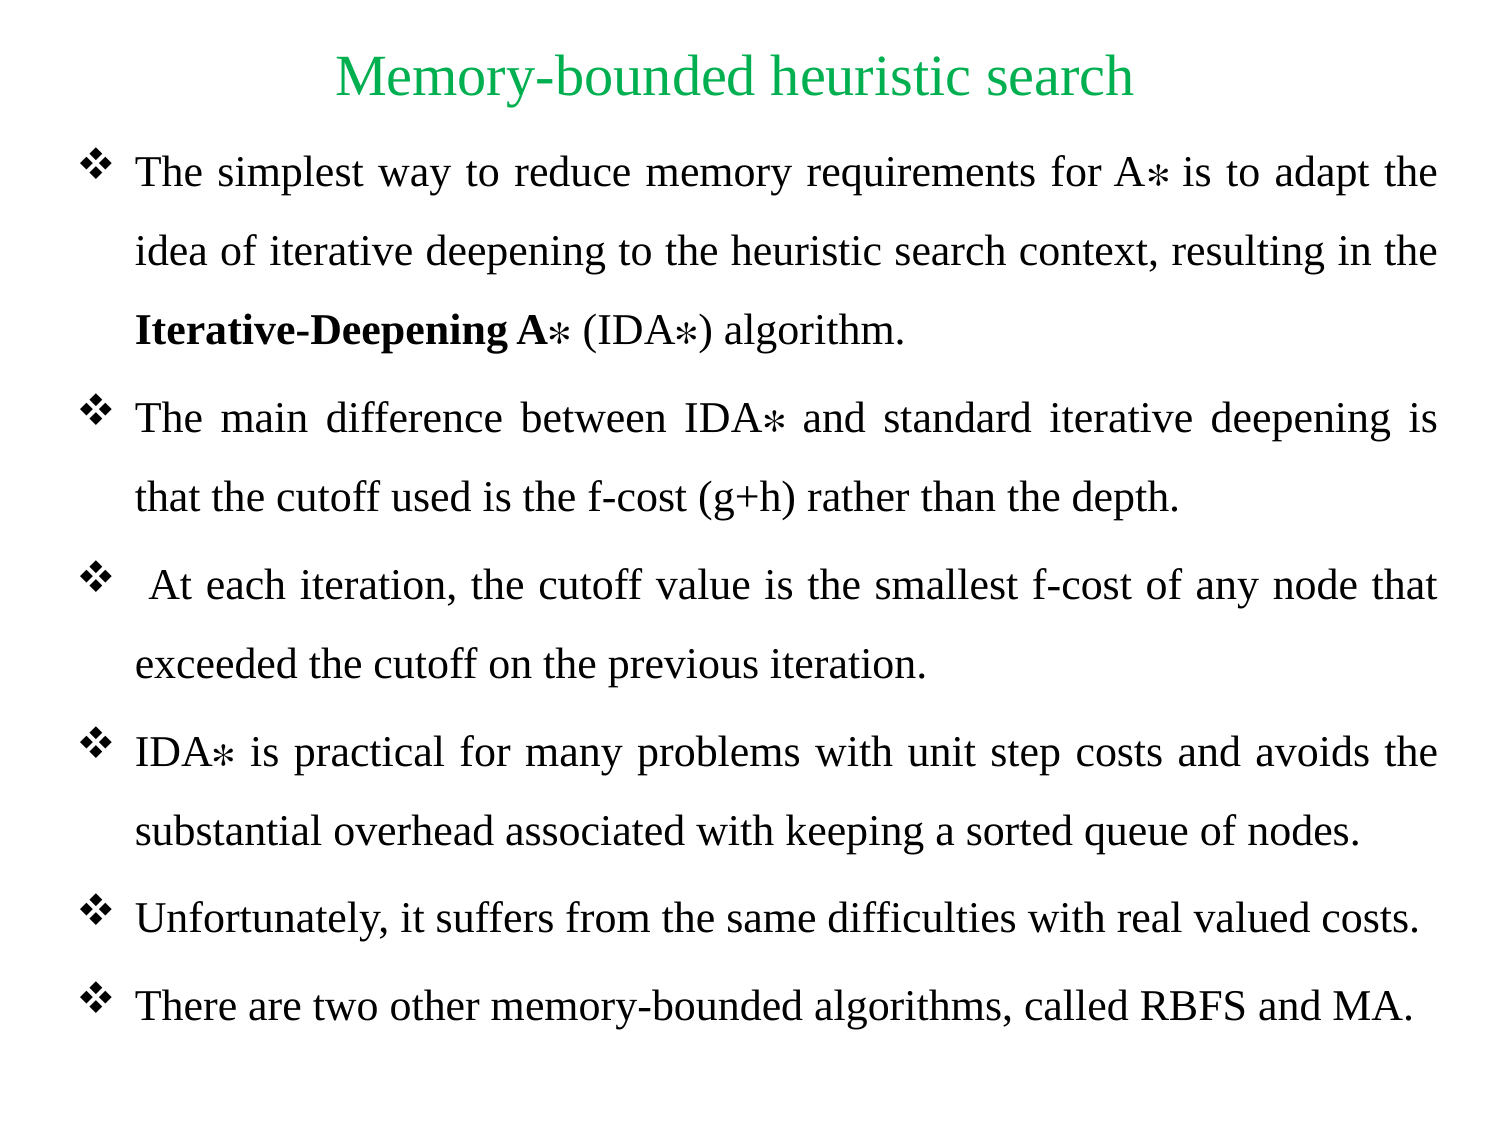

# Memory-bounded heuristic search
The simplest way to reduce memory requirements for A∗ is to adapt the idea of iterative deepening to the heuristic search context, resulting in the Iterative-Deepening A∗ (IDA∗) algorithm.
The main difference between IDA∗ and standard iterative deepening is that the cutoff used is the f-cost (g+h) rather than the depth.
 At each iteration, the cutoff value is the smallest f-cost of any node that exceeded the cutoff on the previous iteration.
IDA∗ is practical for many problems with unit step costs and avoids the substantial overhead associated with keeping a sorted queue of nodes.
Unfortunately, it suffers from the same difficulties with real valued costs.
There are two other memory-bounded algorithms, called RBFS and MA.